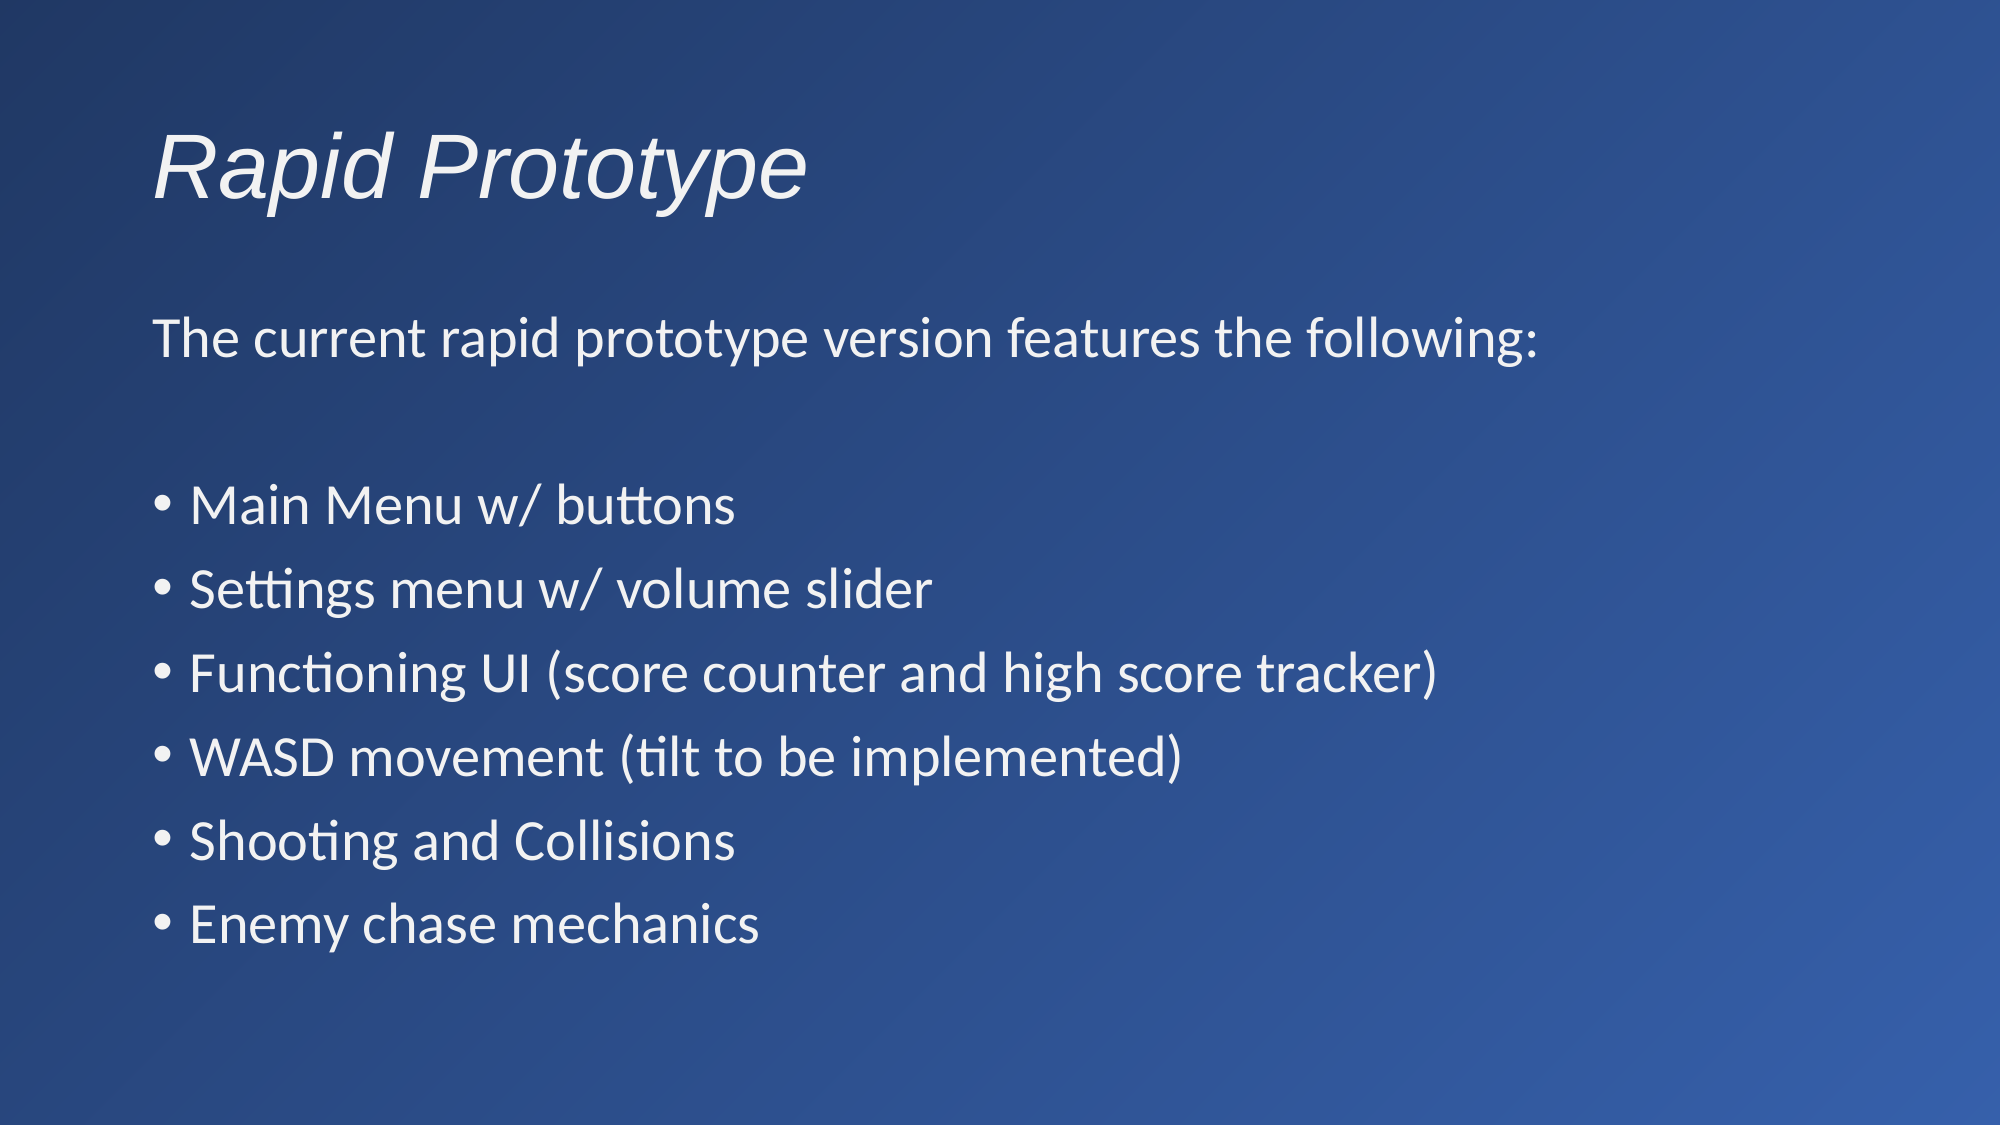

# Rapid Prototype
The current rapid prototype version features the following:

Main Menu w/ buttons
Settings menu w/ volume slider
Functioning UI (score counter and high score tracker)
WASD movement (tilt to be implemented)
Shooting and Collisions
Enemy chase mechanics